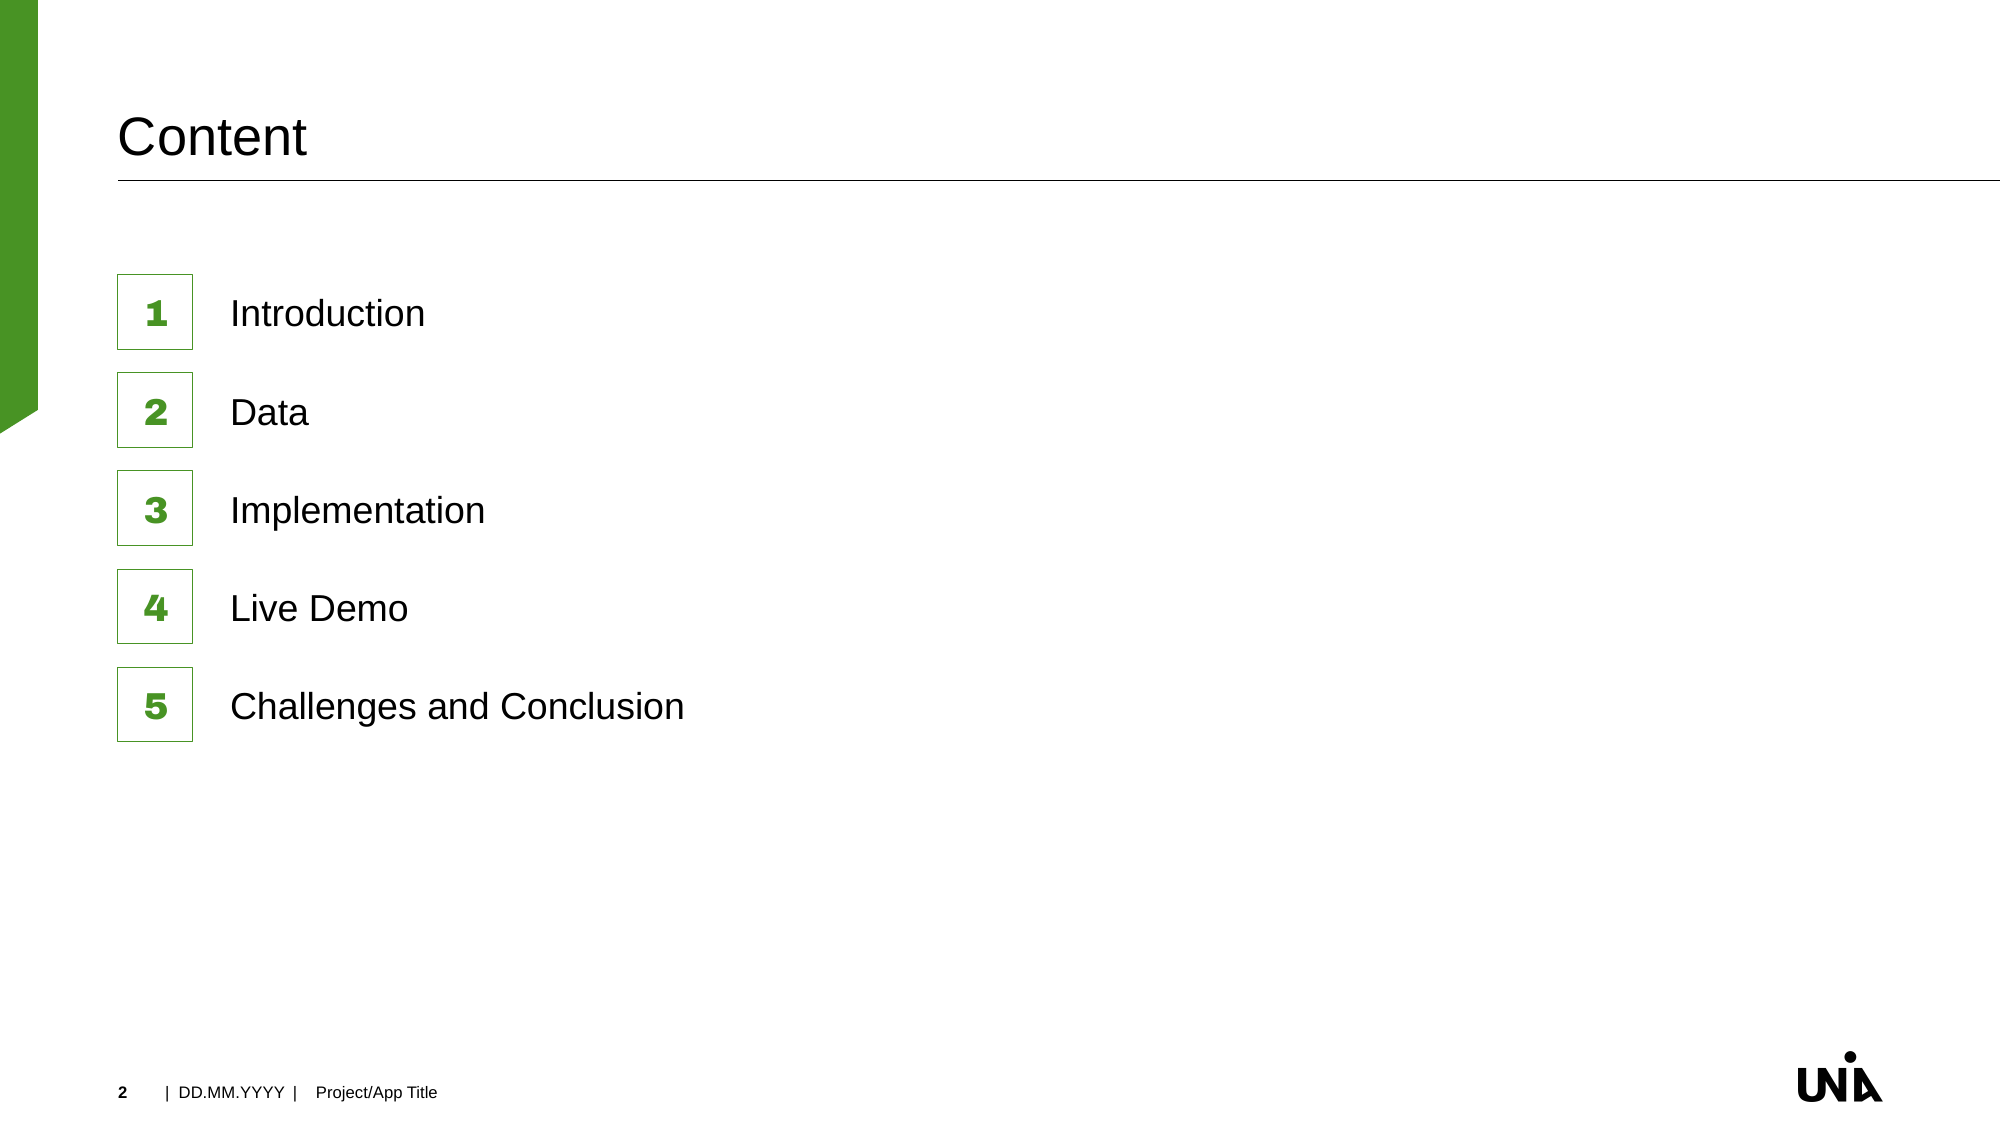

# Content
1
Introduction
2
Data
3
Implementation
4
Live Demo
5
Challenges and Conclusion
2
|  DD.MM.YYYY
|    Project/App Title